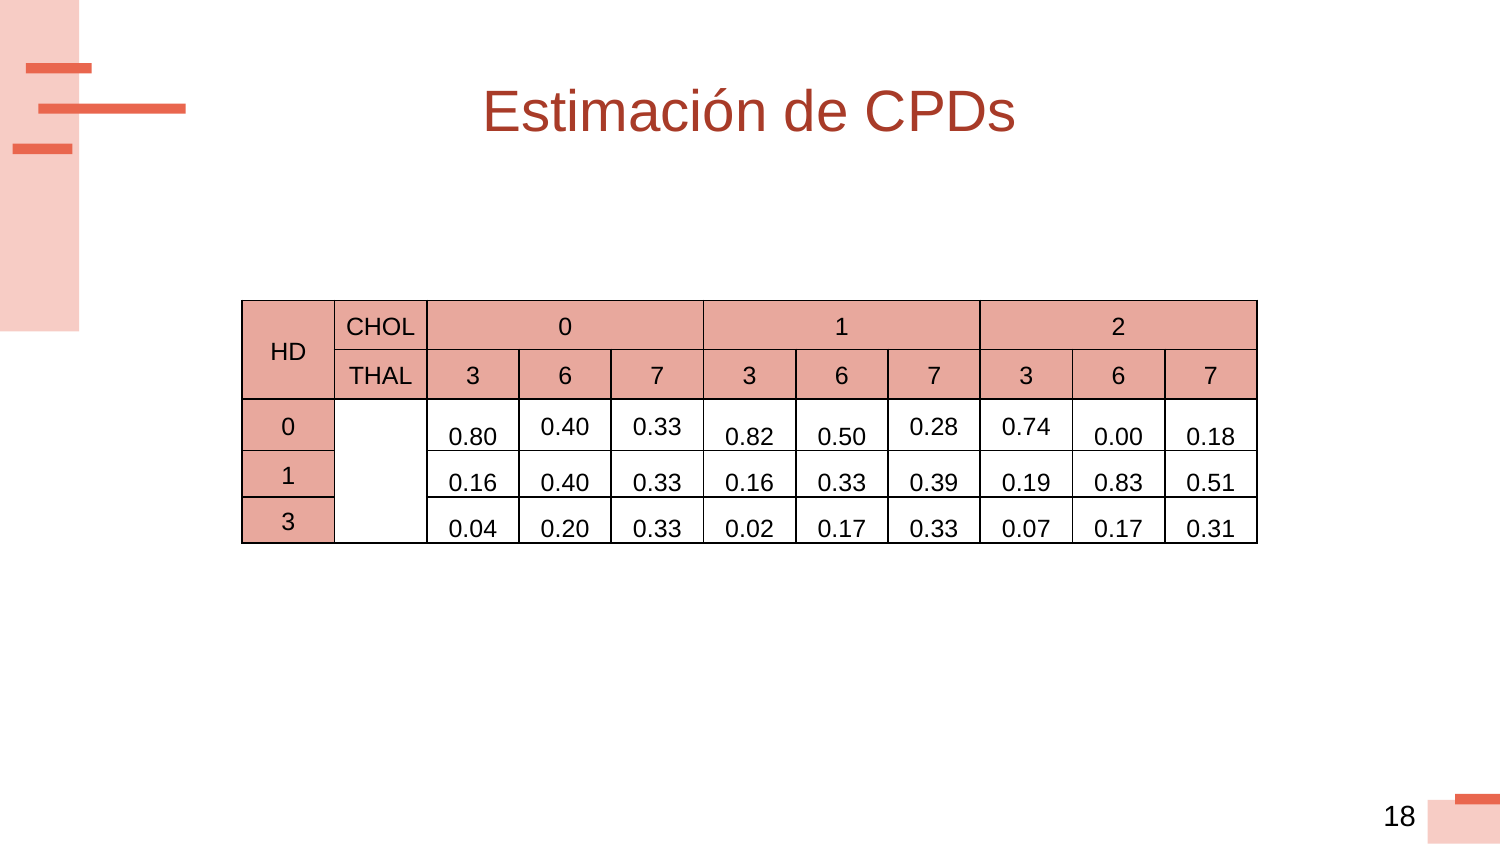

# Estimación de CPDs
| HD | CHOL | 0 |  |  | 1 |  |  | 2 |  |  |
| --- | --- | --- | --- | --- | --- | --- | --- | --- | --- | --- |
|  | THAL | 3 | 6 | 7 | 3 | 6 | 7 | 3 | 6 | 7 |
| 0 |  | 0.80 | 0.40 | 0.33 | 0.82 | 0.50 | 0.28 | 0.74 | 0.00 | 0.18 |
| 1 |  | 0.16 | 0.40 | 0.33 | 0.16 | 0.33 | 0.39 | 0.19 | 0.83 | 0.51 |
| 3 |  | 0.04 | 0.20 | 0.33 | 0.02 | 0.17 | 0.33 | 0.07 | 0.17 | 0.31 |
18